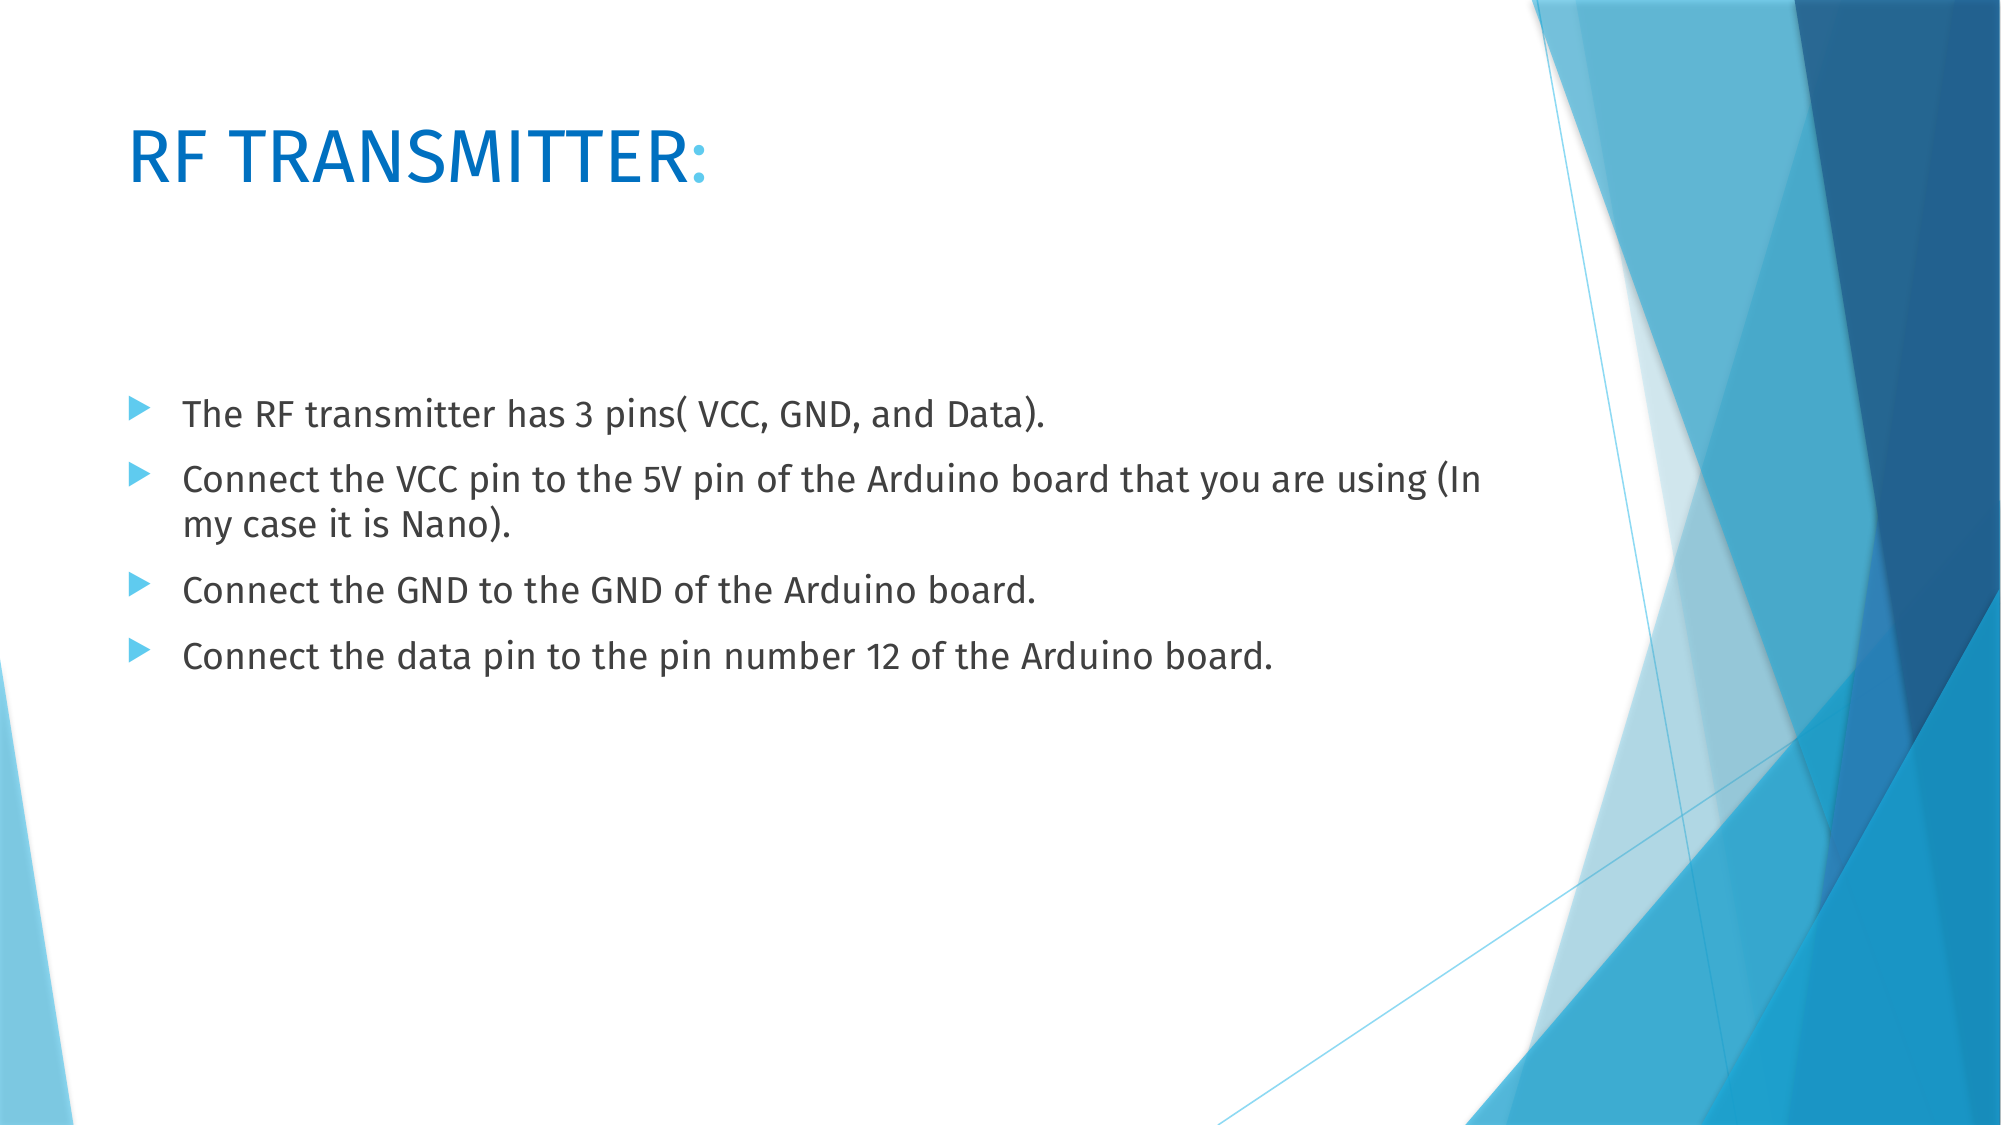

# RF TRANSMITTER:
The RF transmitter has 3 pins( VCC, GND, and Data).
Connect the VCC pin to the 5V pin of the Arduino board that you are using (In my case it is Nano).
Connect the GND to the GND of the Arduino board.
Connect the data pin to the pin number 12 of the Arduino board.